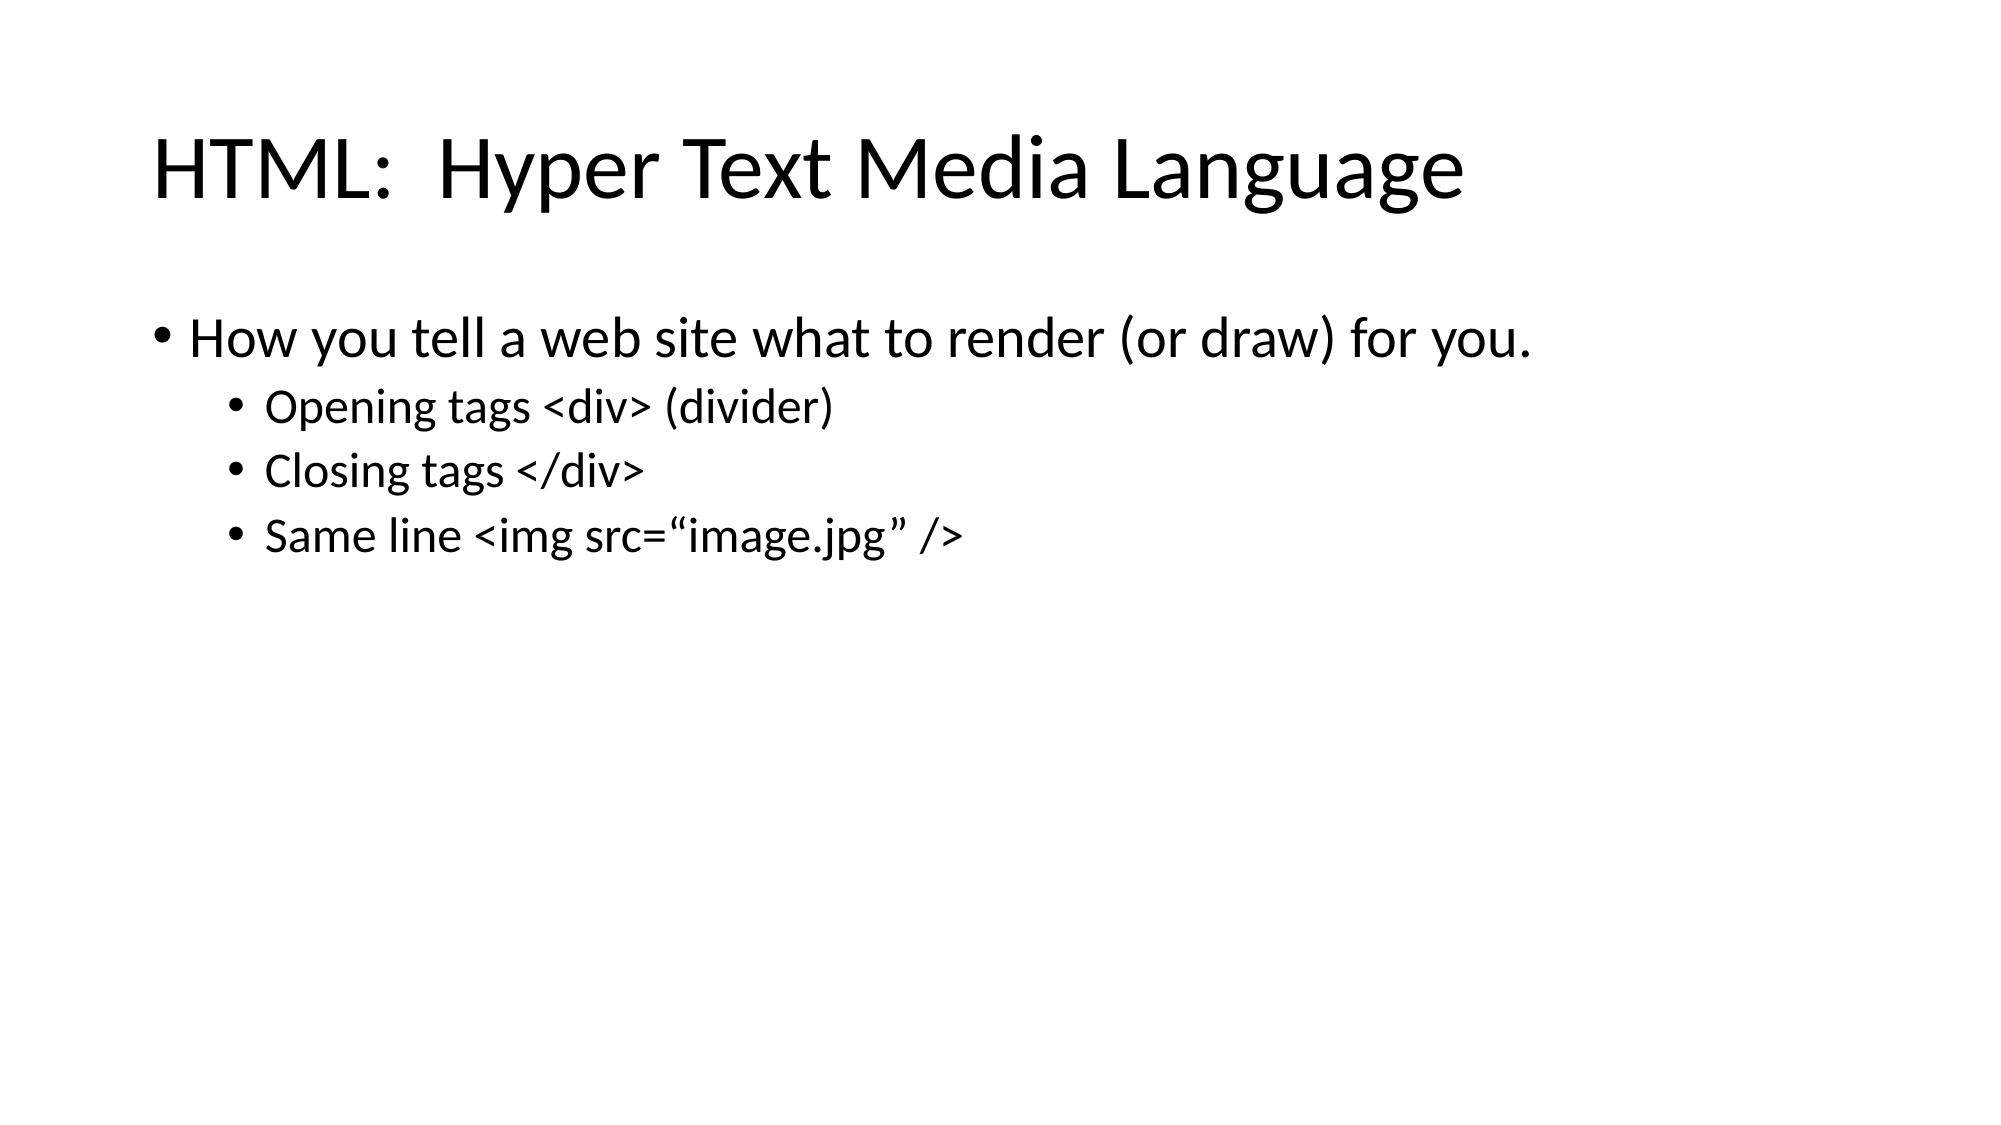

# HTML:  Hyper Text Media Language
How you tell a web site what to render (or draw) for you.
Opening tags <div> (divider)
Closing tags </div>
Same line <img src=“image.jpg” />